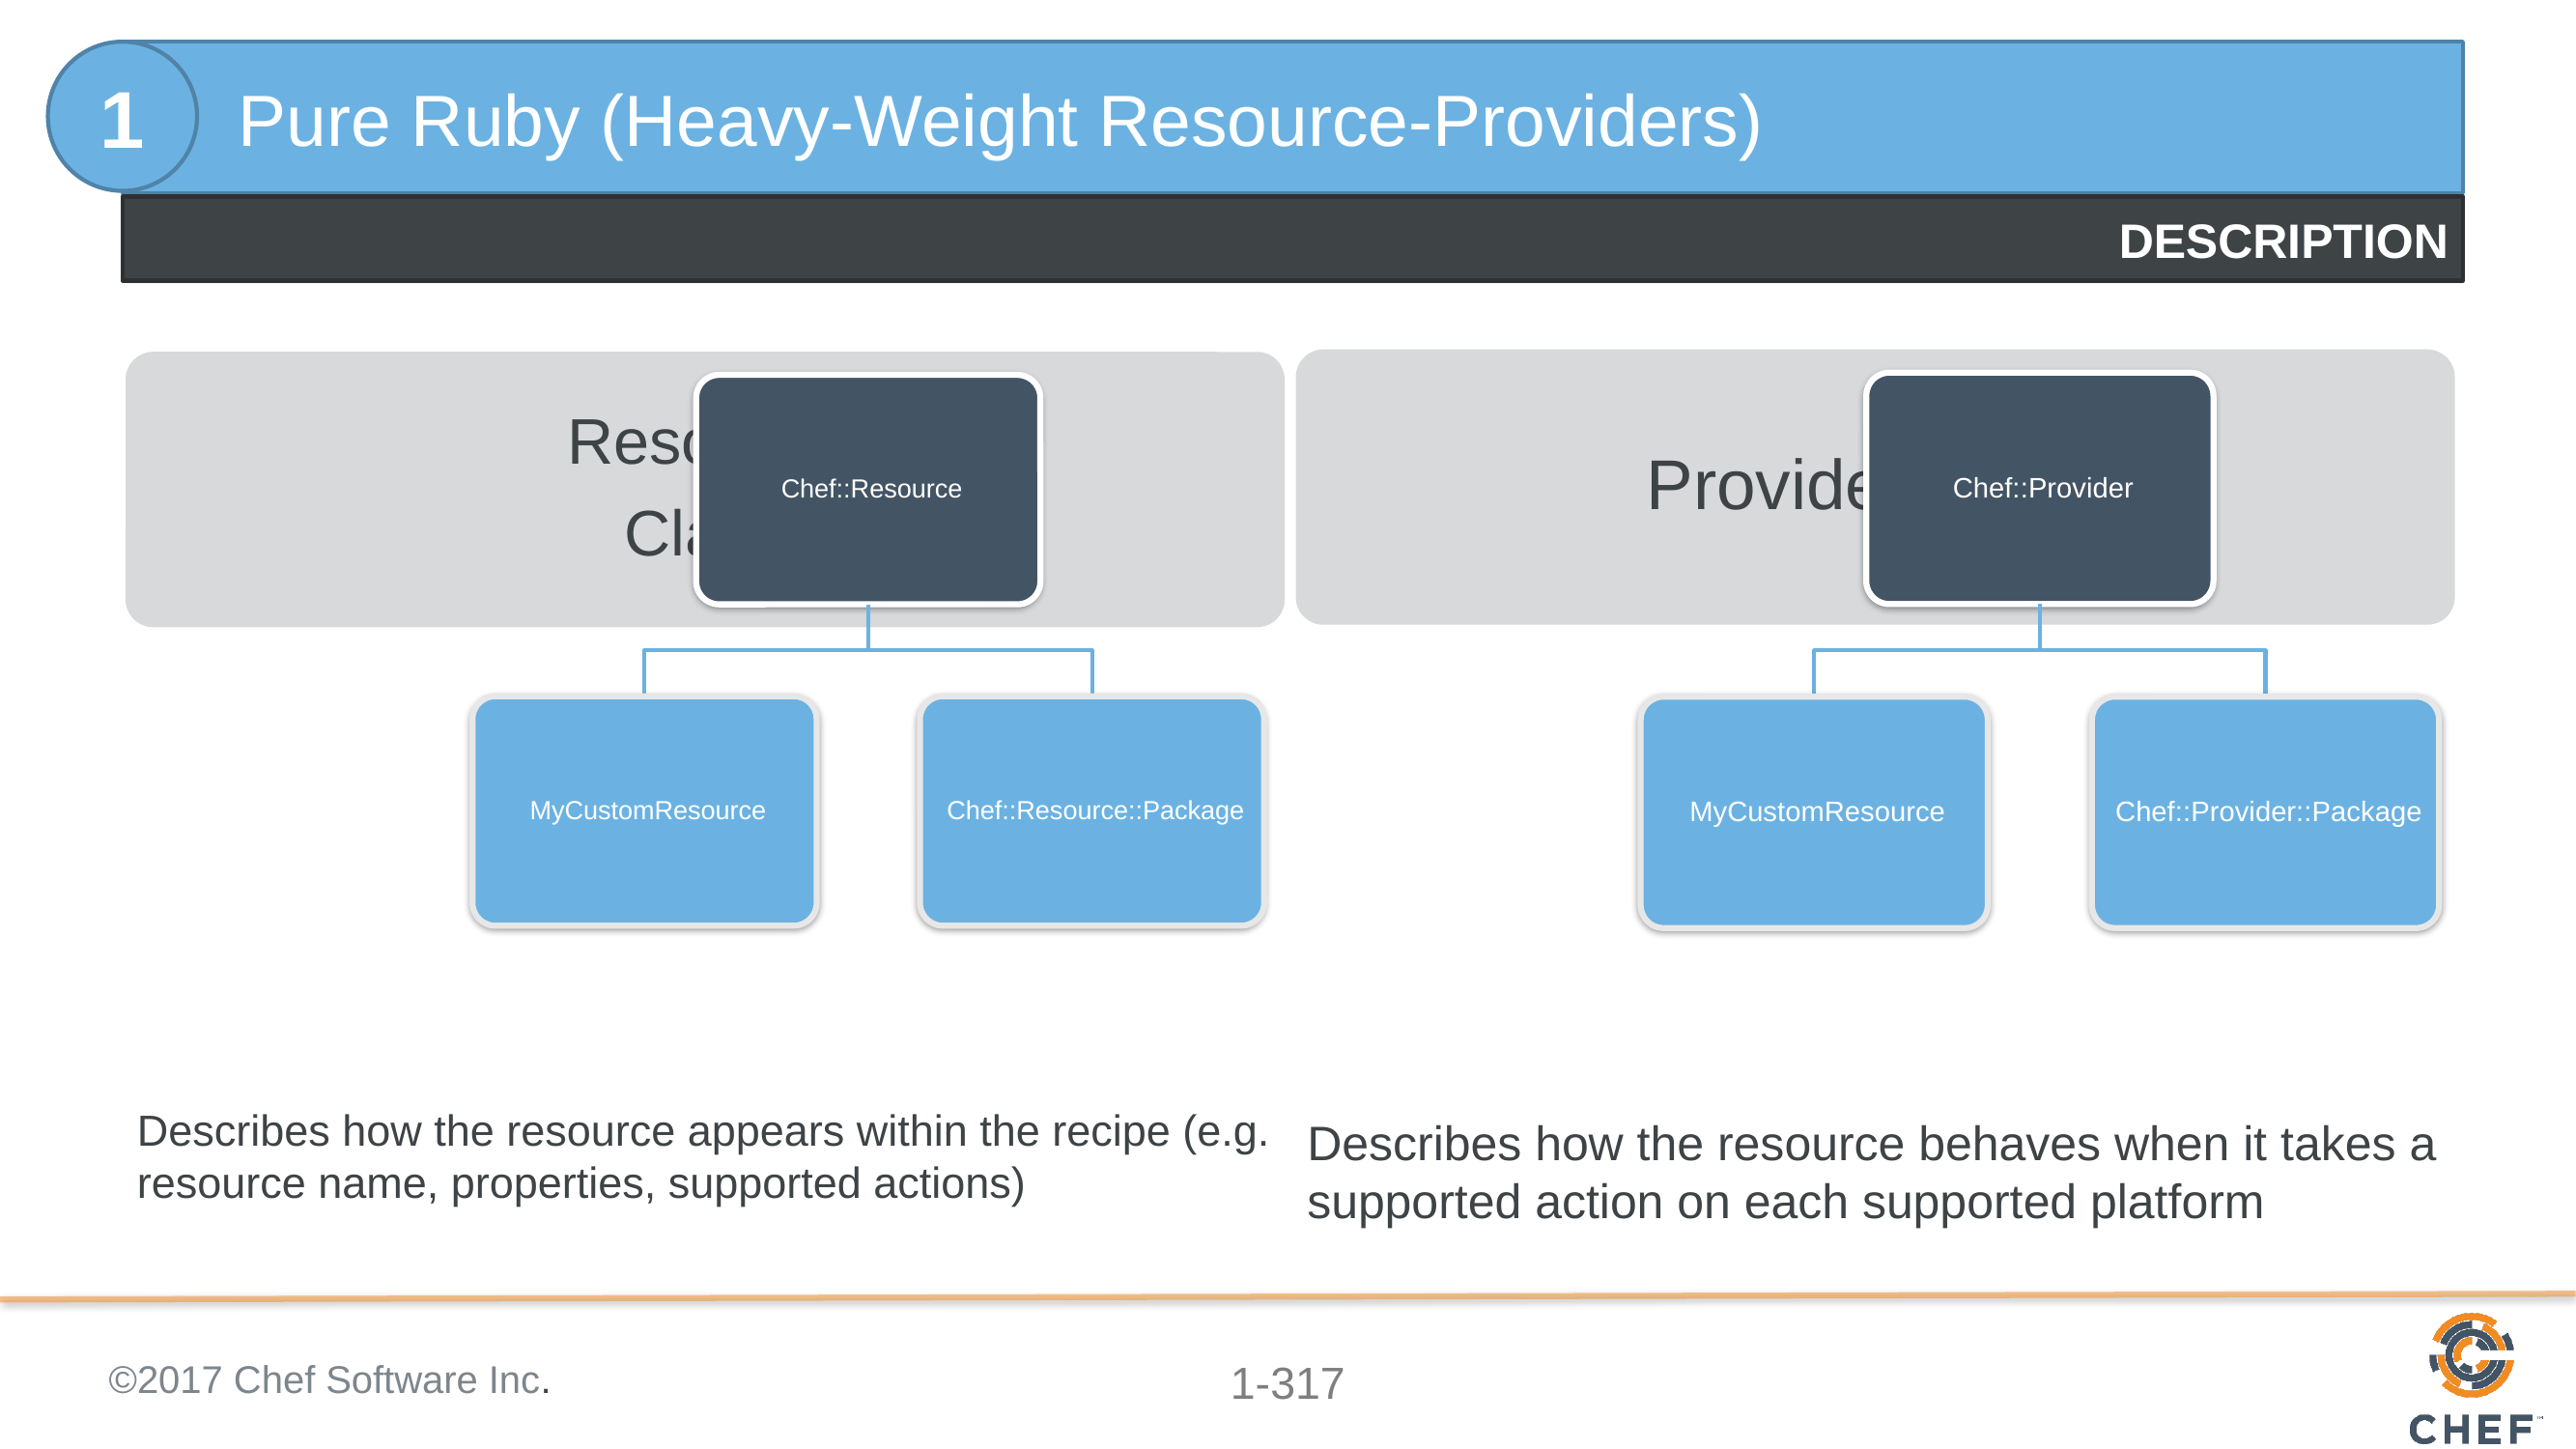

1
Pure Ruby (Heavy-Weight Resource-Providers)
#
DESCRIPTION
Resource
Class
Chef::Resource
MyCustomResource
Chef::Resource::Package
Provider Class
Chef::Provider
MyCustomResource
Chef::Provider::Package
Describes how the resource appears within the recipe (e.g. resource name, properties, supported actions)
Describes how the resource behaves when it takes a supported action on each supported platform